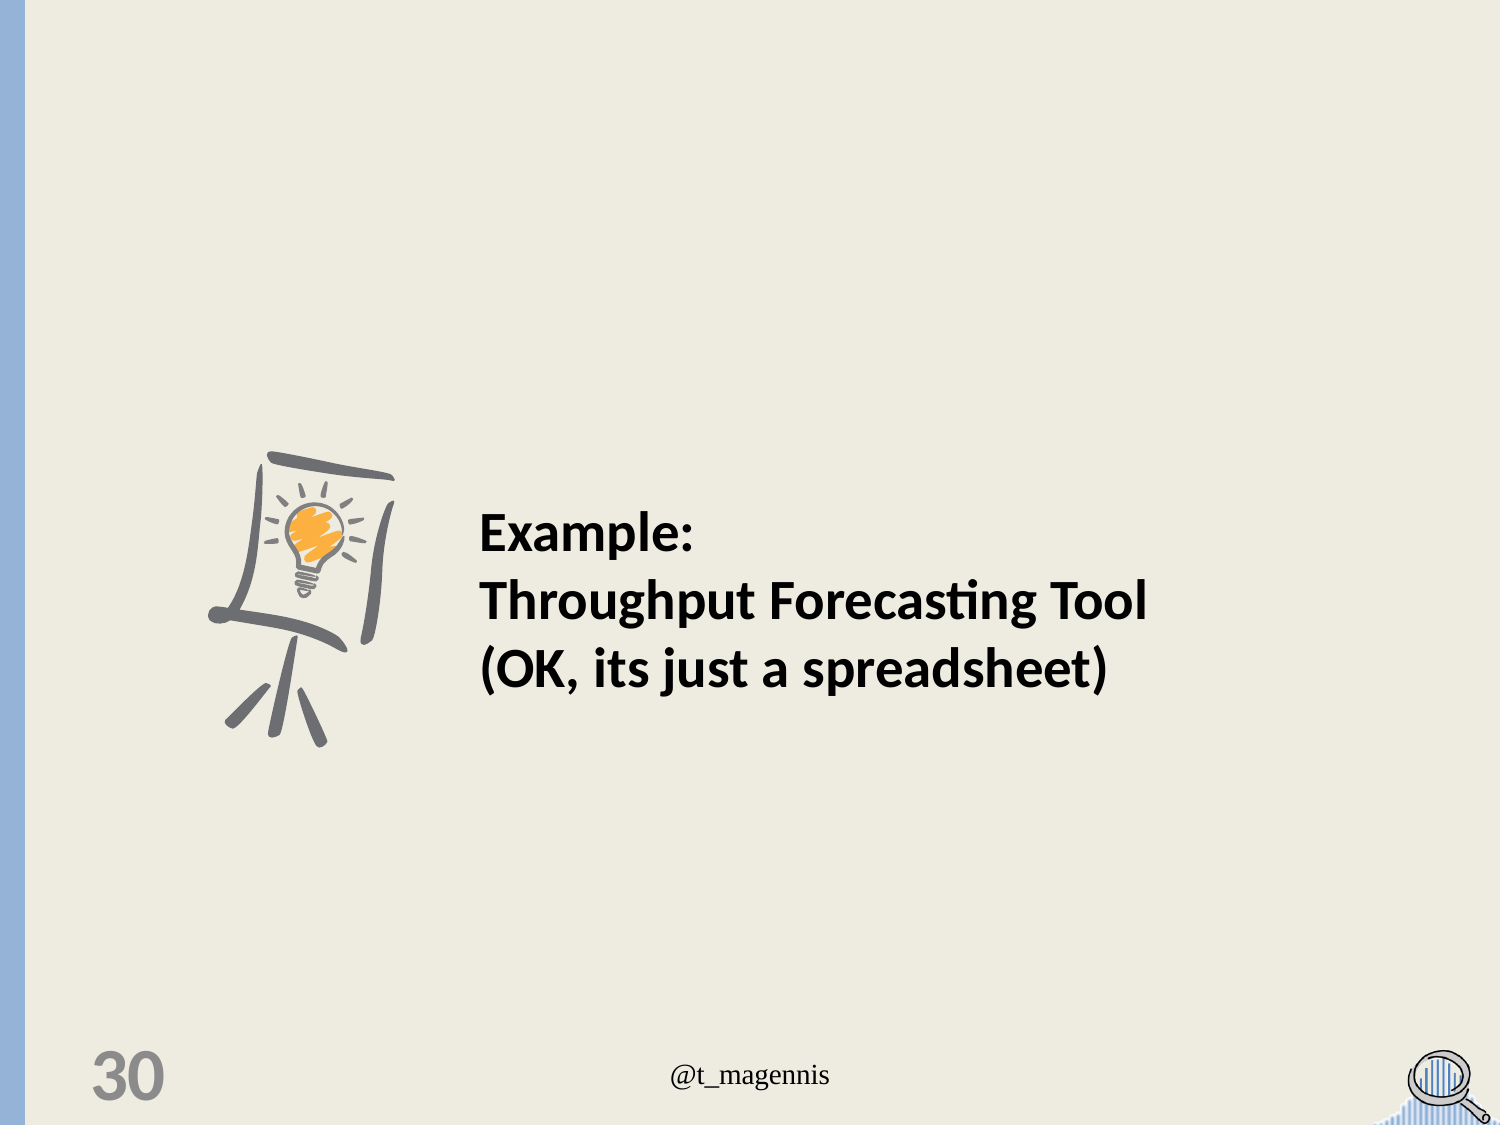

Example:
Throughput Forecasting Tool
(OK, its just a spreadsheet)
30
@t_magennis